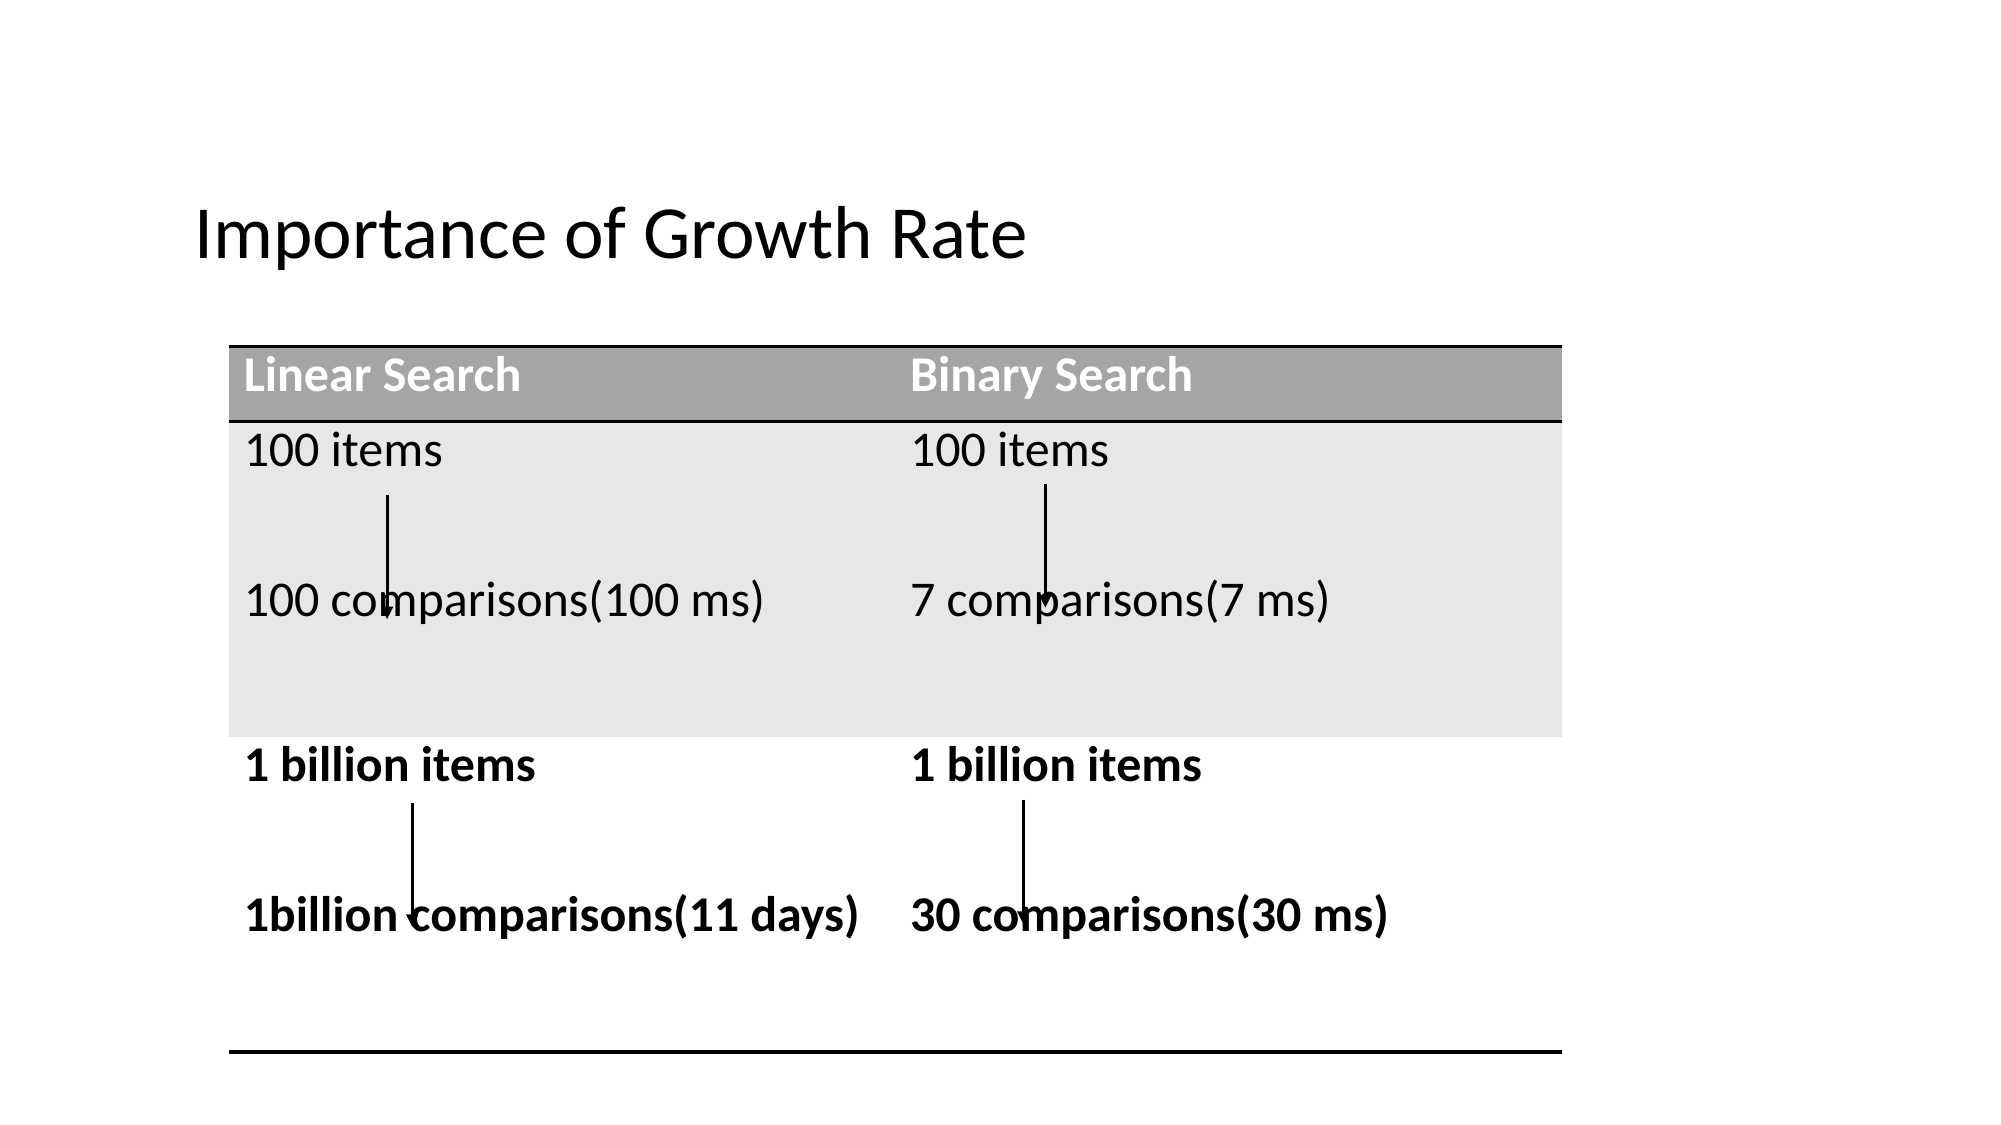

Importance of Growth Rate
| Linear Search | Binary Search |
| --- | --- |
| 100 items 100 comparisons(100 ms) | 100 items 7 comparisons(7 ms) |
| 1 billion items 1billion comparisons(11 days) | 1 billion items 30 comparisons(30 ms) |